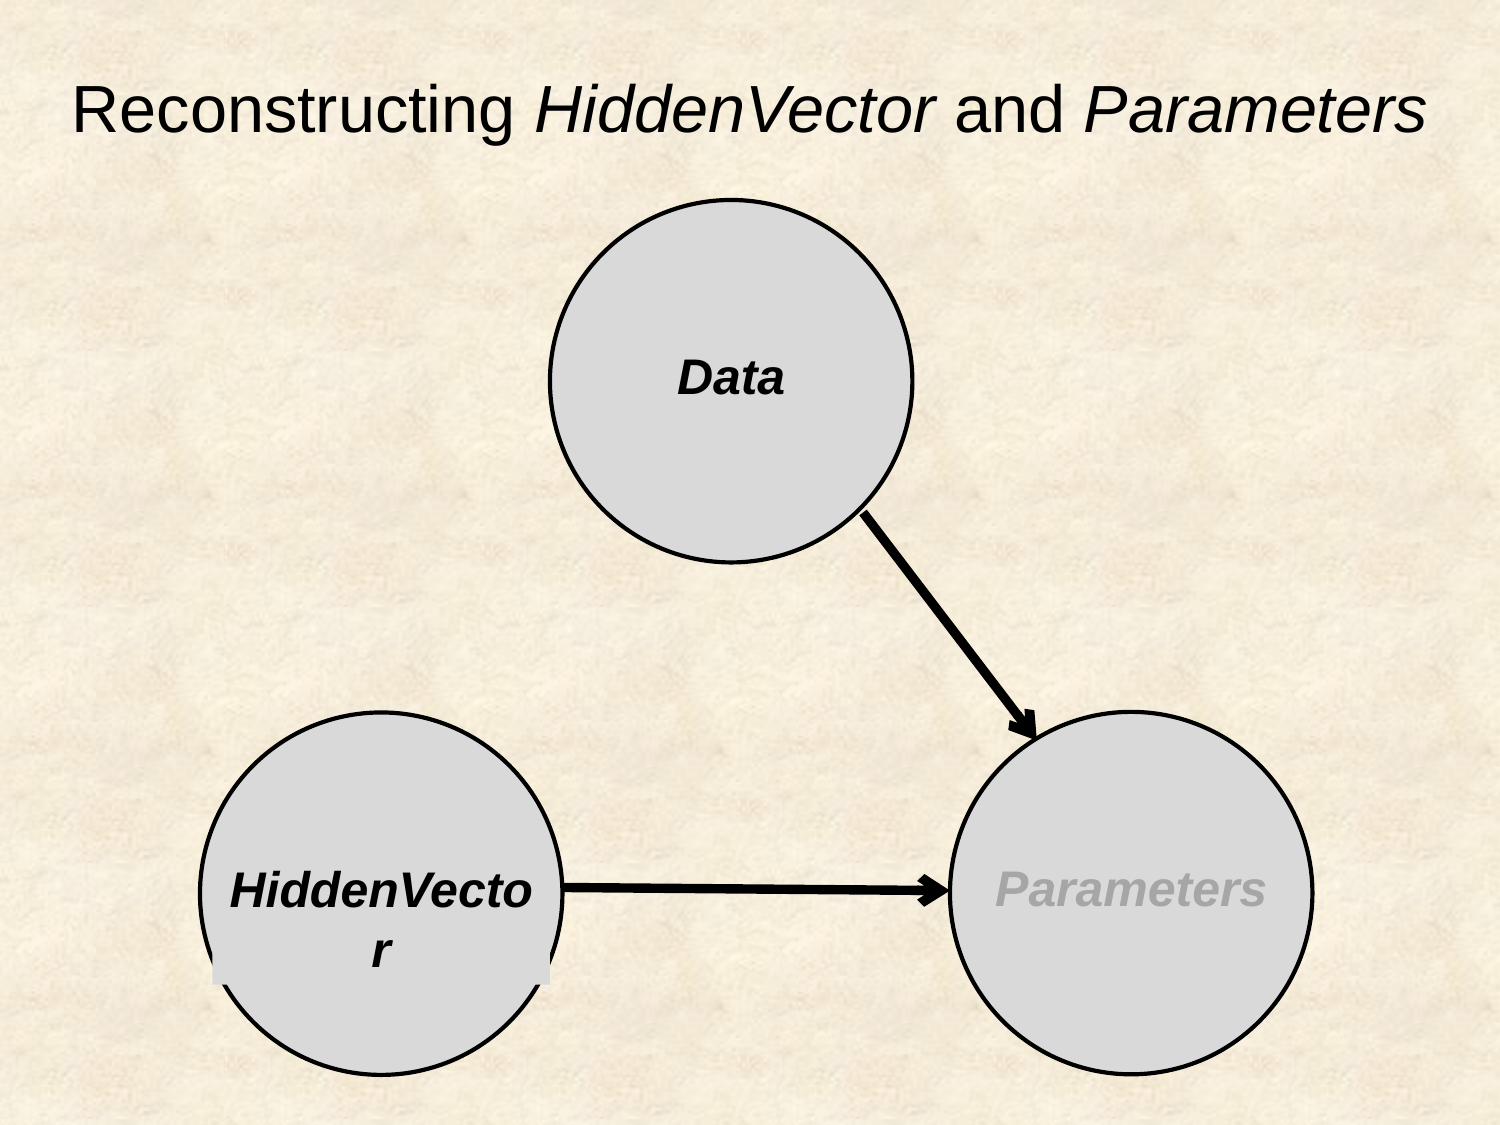

# Reconstructing HiddenVector and Parameters

Data

Parameters

HiddenVector